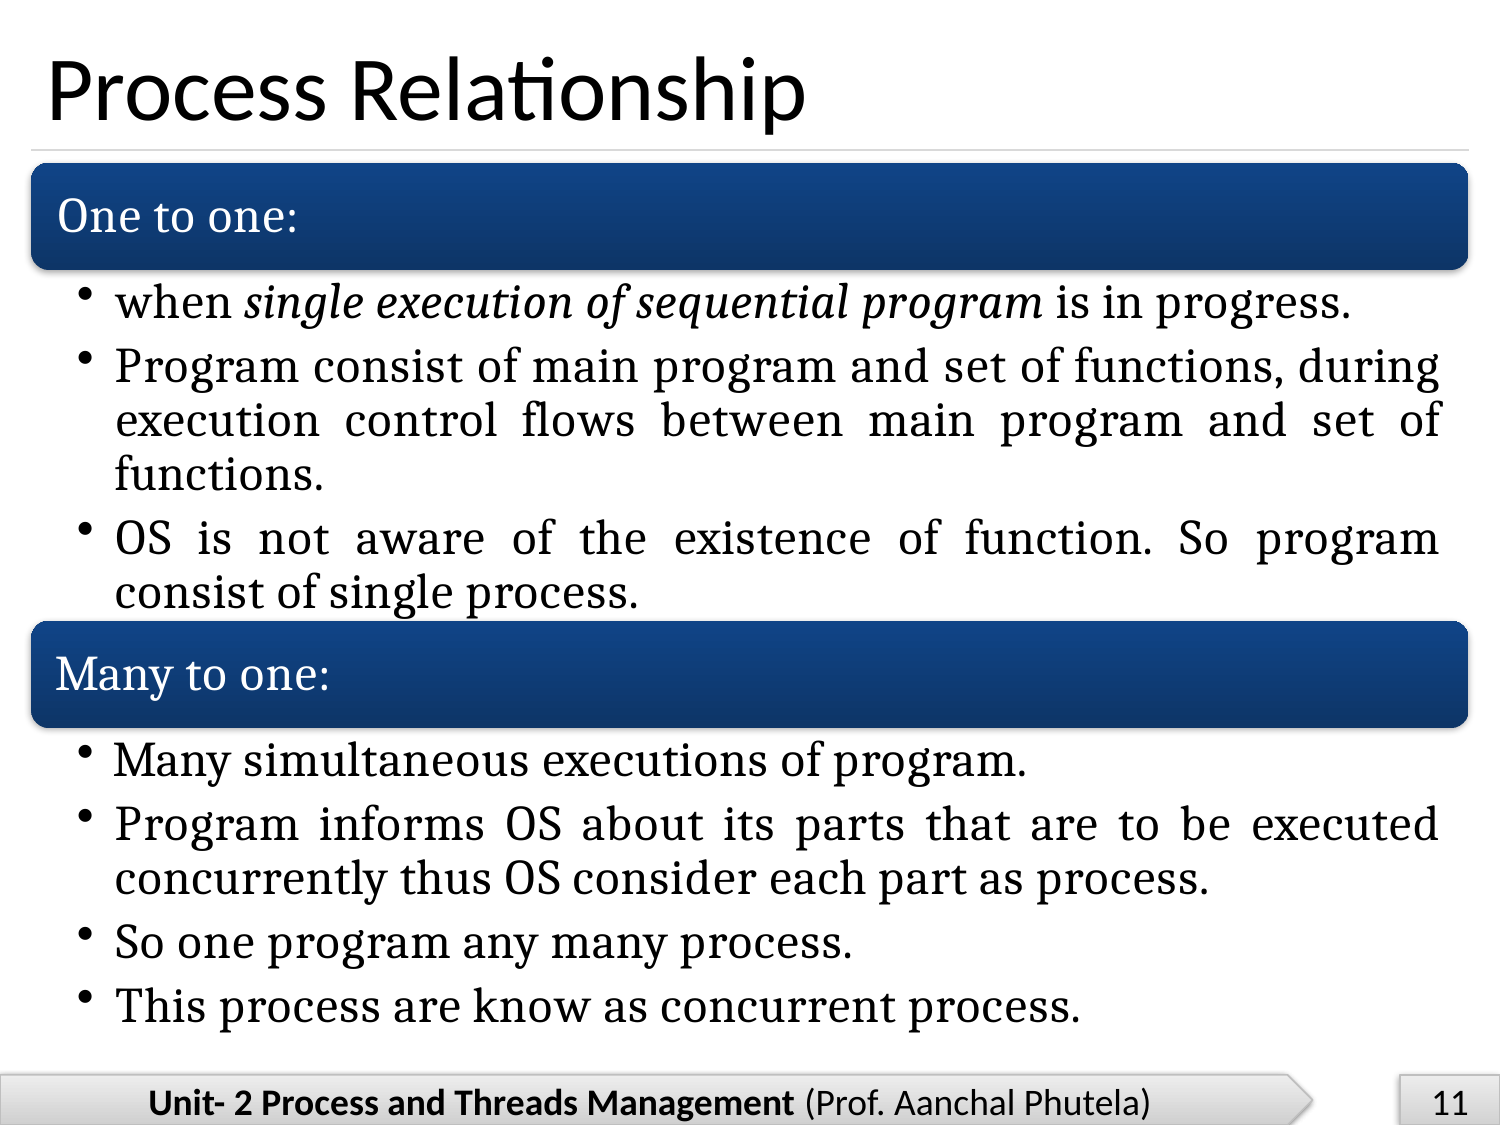

# Process Relationship
One to one:
when single execution of sequential program is in progress.
Program consist of main program and set of functions, during execution control flows between main program and set of functions.
OS is not aware of the existence of function. So program consist of single process.
Many to one:
Many simultaneous executions of program.
Program informs OS about its parts that are to be executed concurrently thus OS consider each part as process.
So one program any many process.
This process are know as concurrent process.